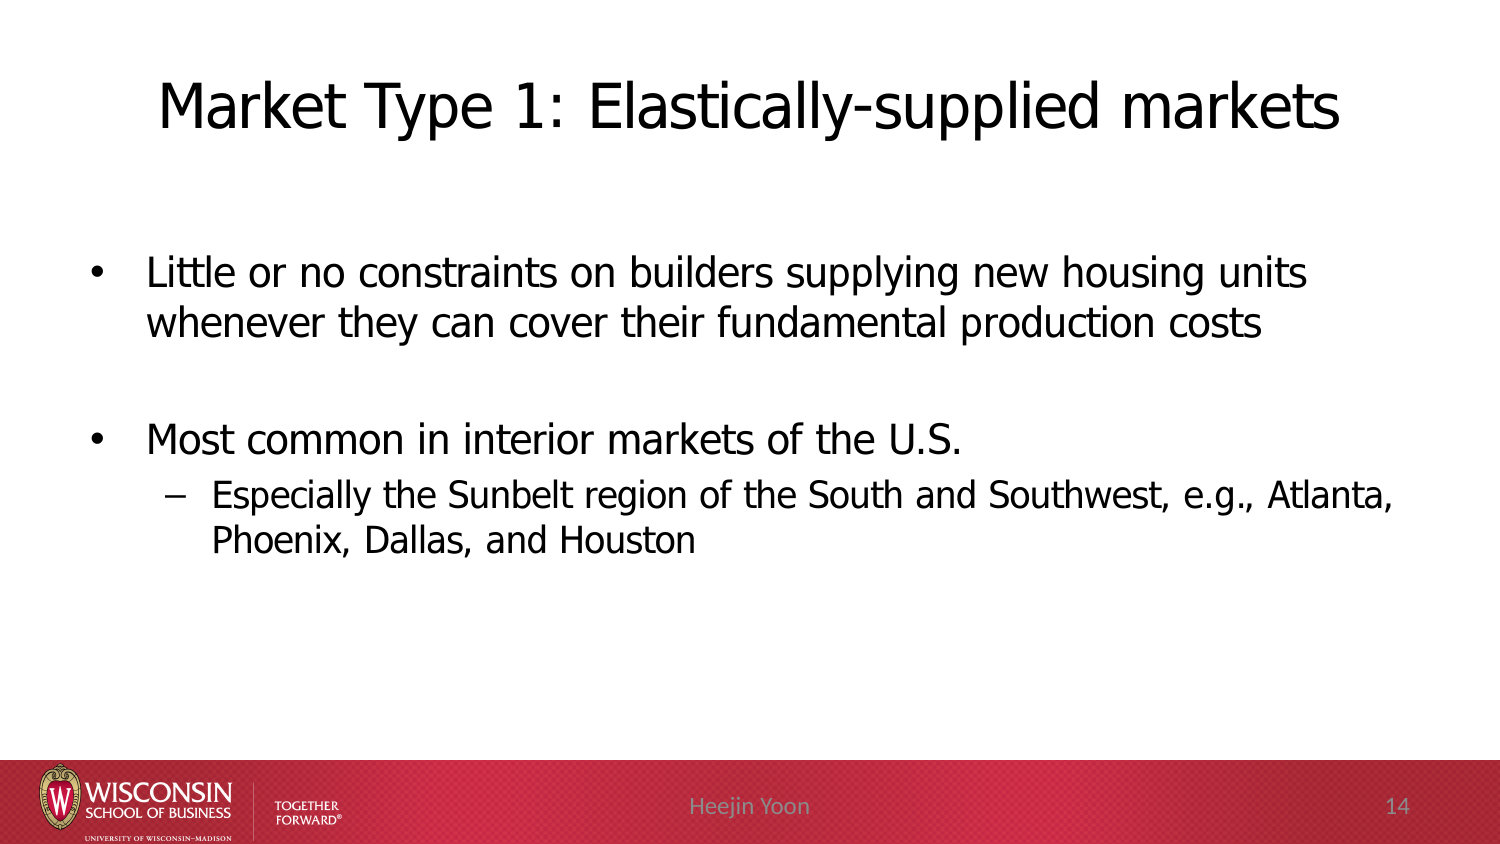

# Market Type 1: Elastically-supplied markets
Little or no constraints on builders supplying new housing units whenever they can cover their fundamental production costs

Most common in interior markets of the U.S.
Especially the Sunbelt region of the South and Southwest, e.g., Atlanta, Phoenix, Dallas, and Houston
Heejin Yoon
14